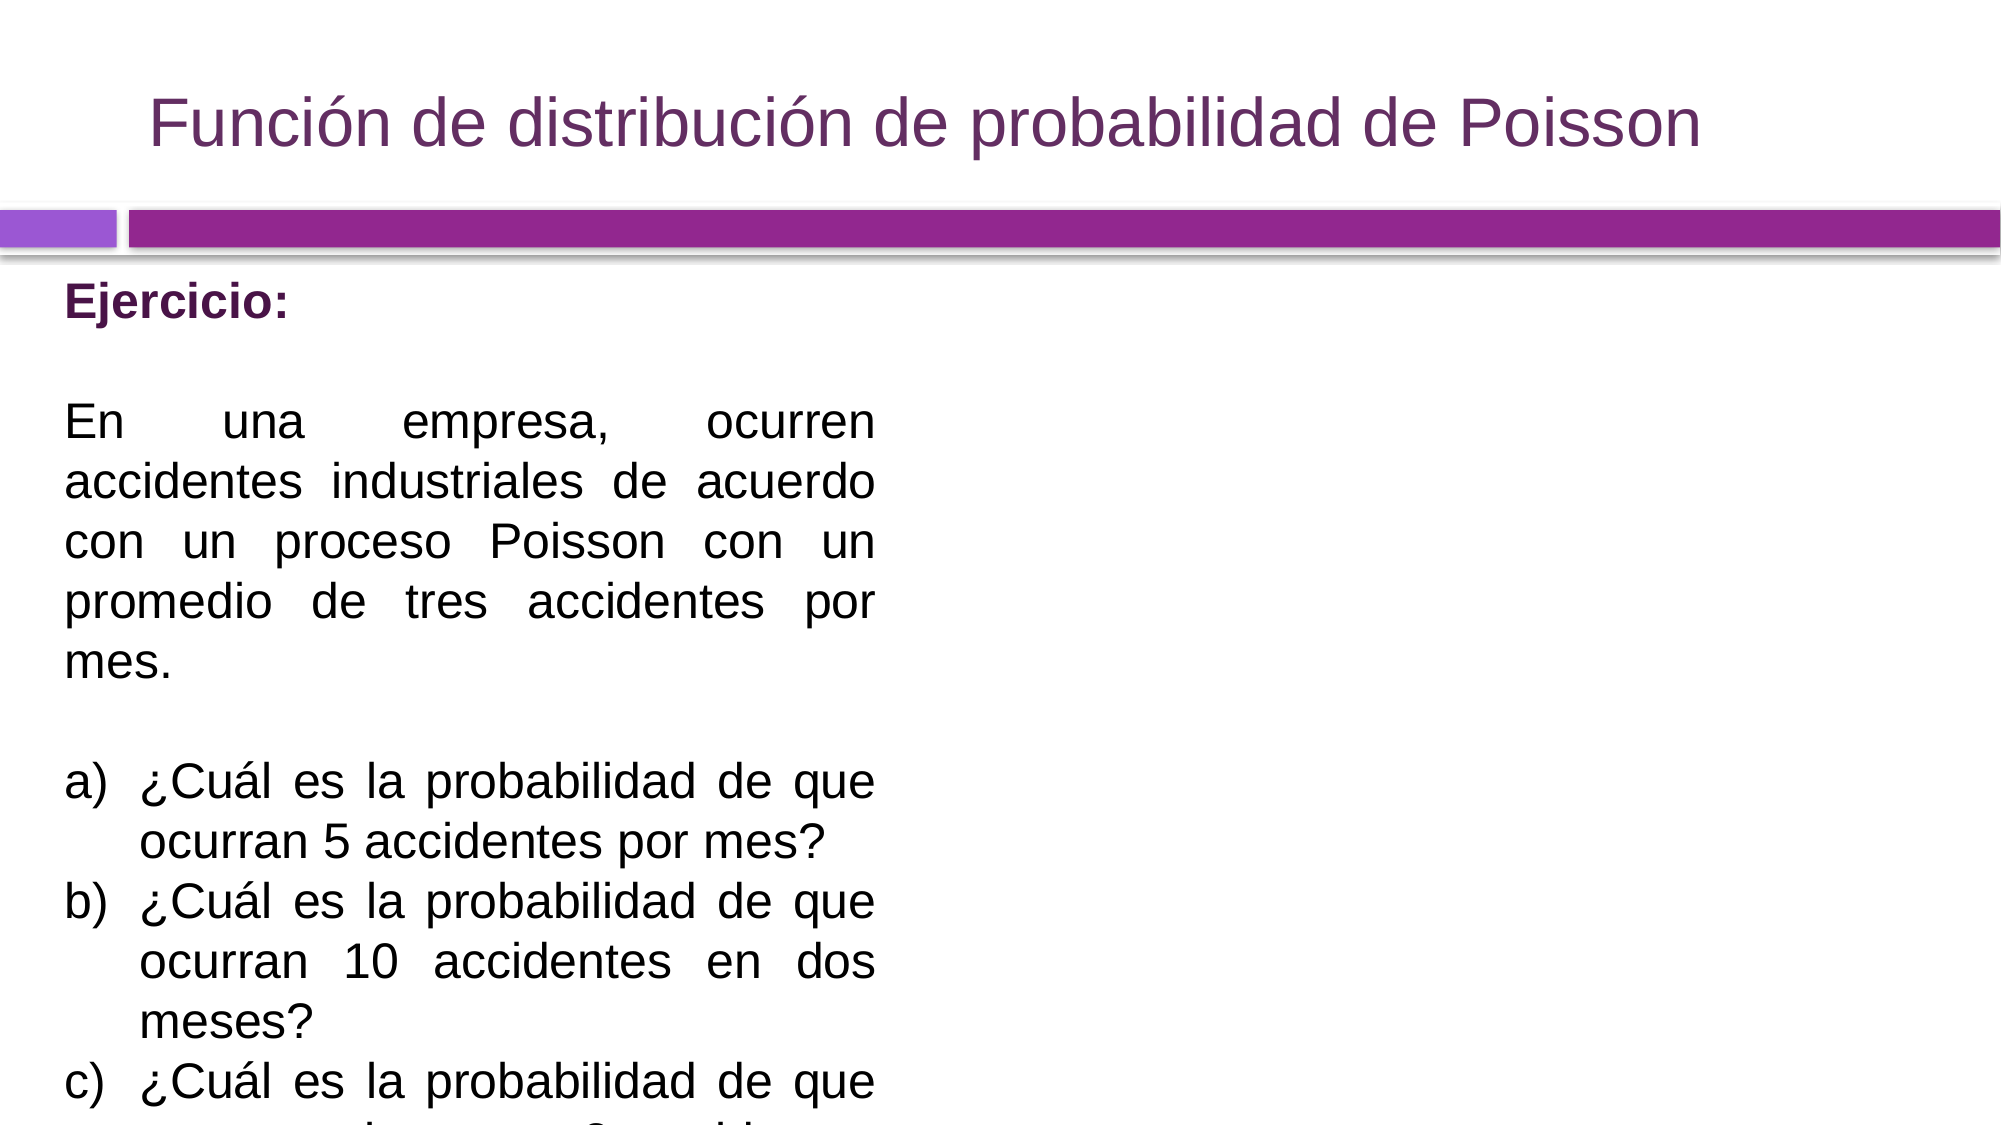

# Función de distribución de probabilidad de Poisson
Ejercicio:

En una empresa, ocurren accidentes industriales de acuerdo con un proceso Poisson con un promedio de tres accidentes por mes.

¿Cuál es la probabilidad de que ocurran 5 accidentes por mes?
¿Cuál es la probabilidad de que ocurran 10 accidentes en dos meses?
¿Cuál es la probabilidad de que ocurran al menos 2 accidentes en un mes y medio?